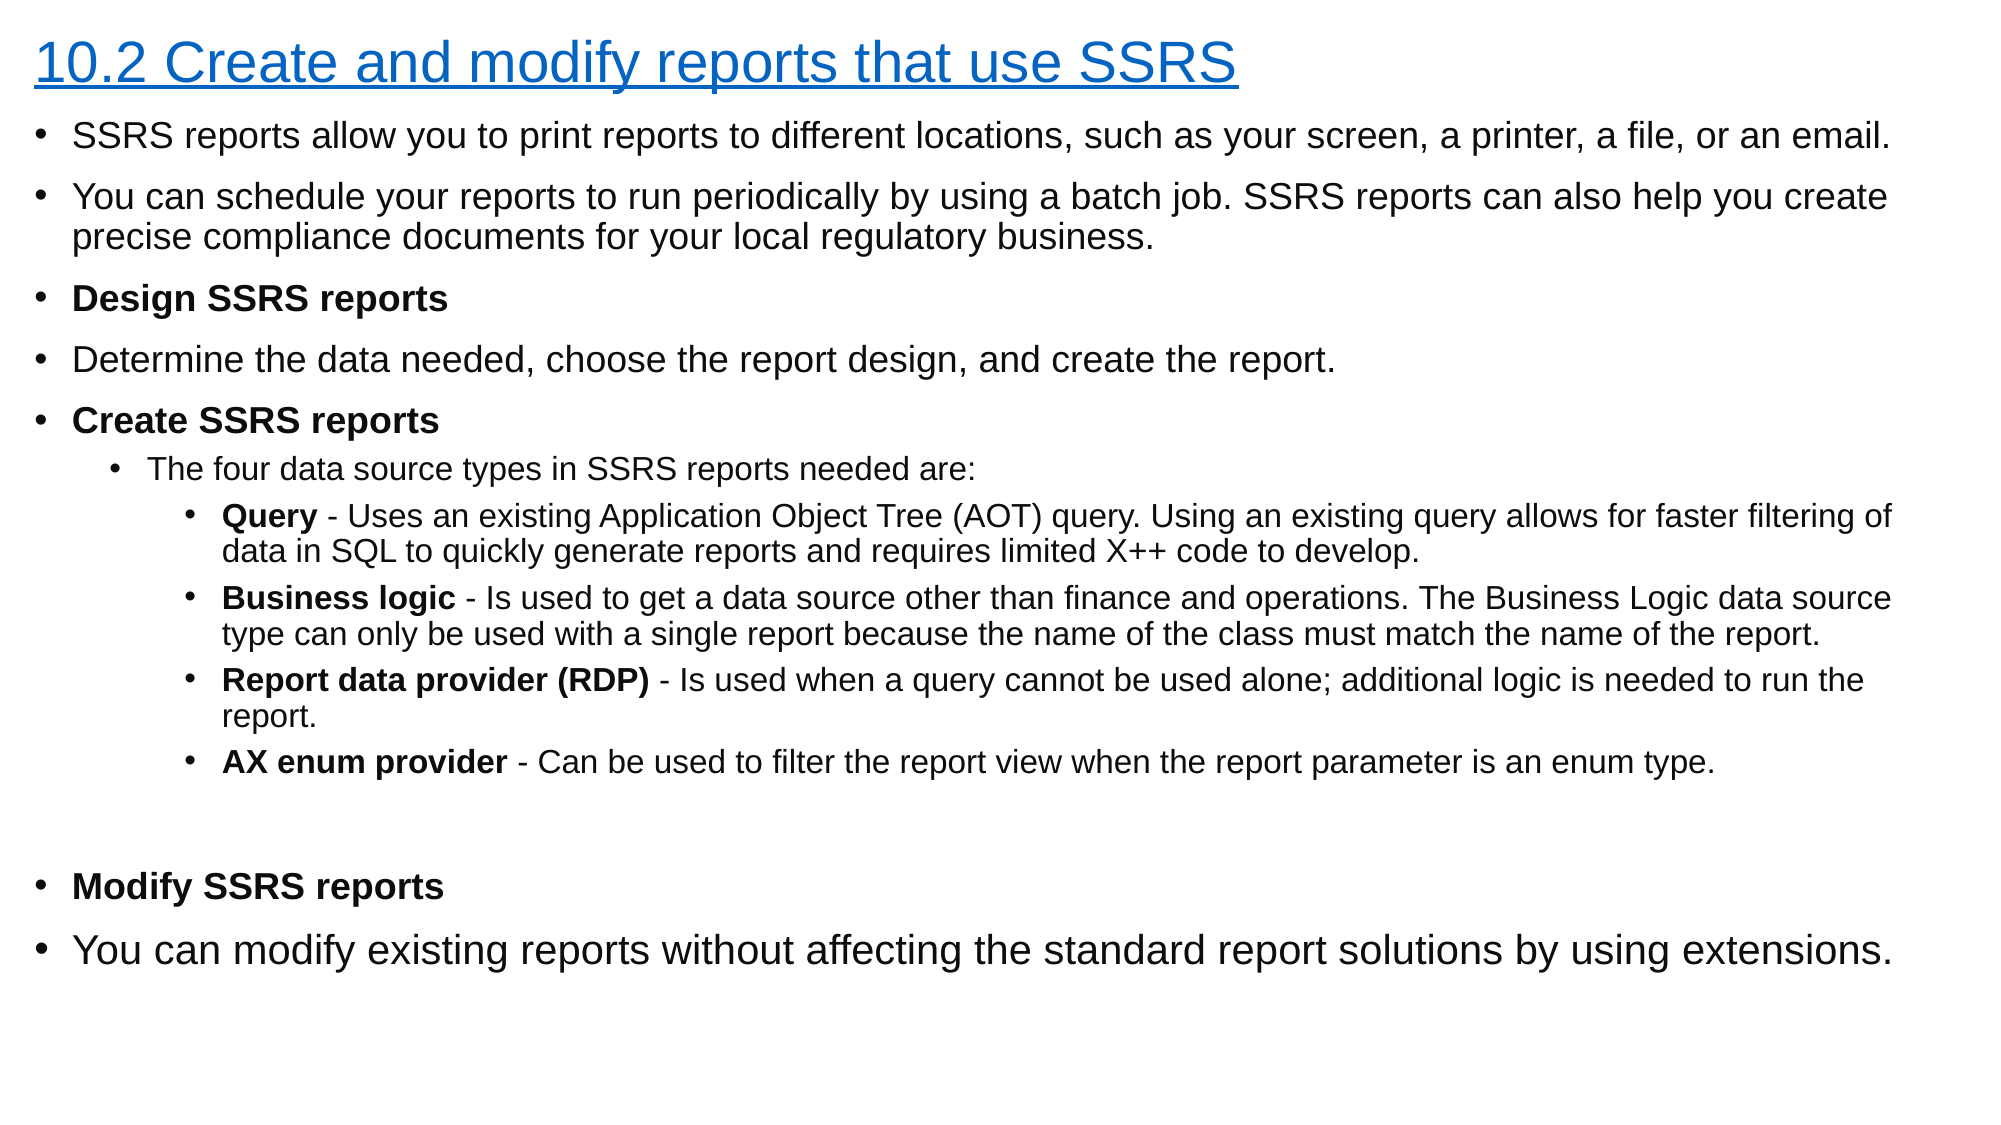

10.2 Create and modify reports that use SSRS
SSRS reports allow you to print reports to different locations, such as your screen, a printer, a file, or an email.
You can schedule your reports to run periodically by using a batch job. SSRS reports can also help you create precise compliance documents for your local regulatory business.
Design SSRS reports
Determine the data needed, choose the report design, and create the report.
Create SSRS reports
The four data source types in SSRS reports needed are:
Query - Uses an existing Application Object Tree (AOT) query. Using an existing query allows for faster filtering of data in SQL to quickly generate reports and requires limited X++ code to develop.
Business logic - Is used to get a data source other than finance and operations. The Business Logic data source type can only be used with a single report because the name of the class must match the name of the report.
Report data provider (RDP) - Is used when a query cannot be used alone; additional logic is needed to run the report.
AX enum provider - Can be used to filter the report view when the report parameter is an enum type.

Modify SSRS reports
You can modify existing reports without affecting the standard report solutions by using extensions.